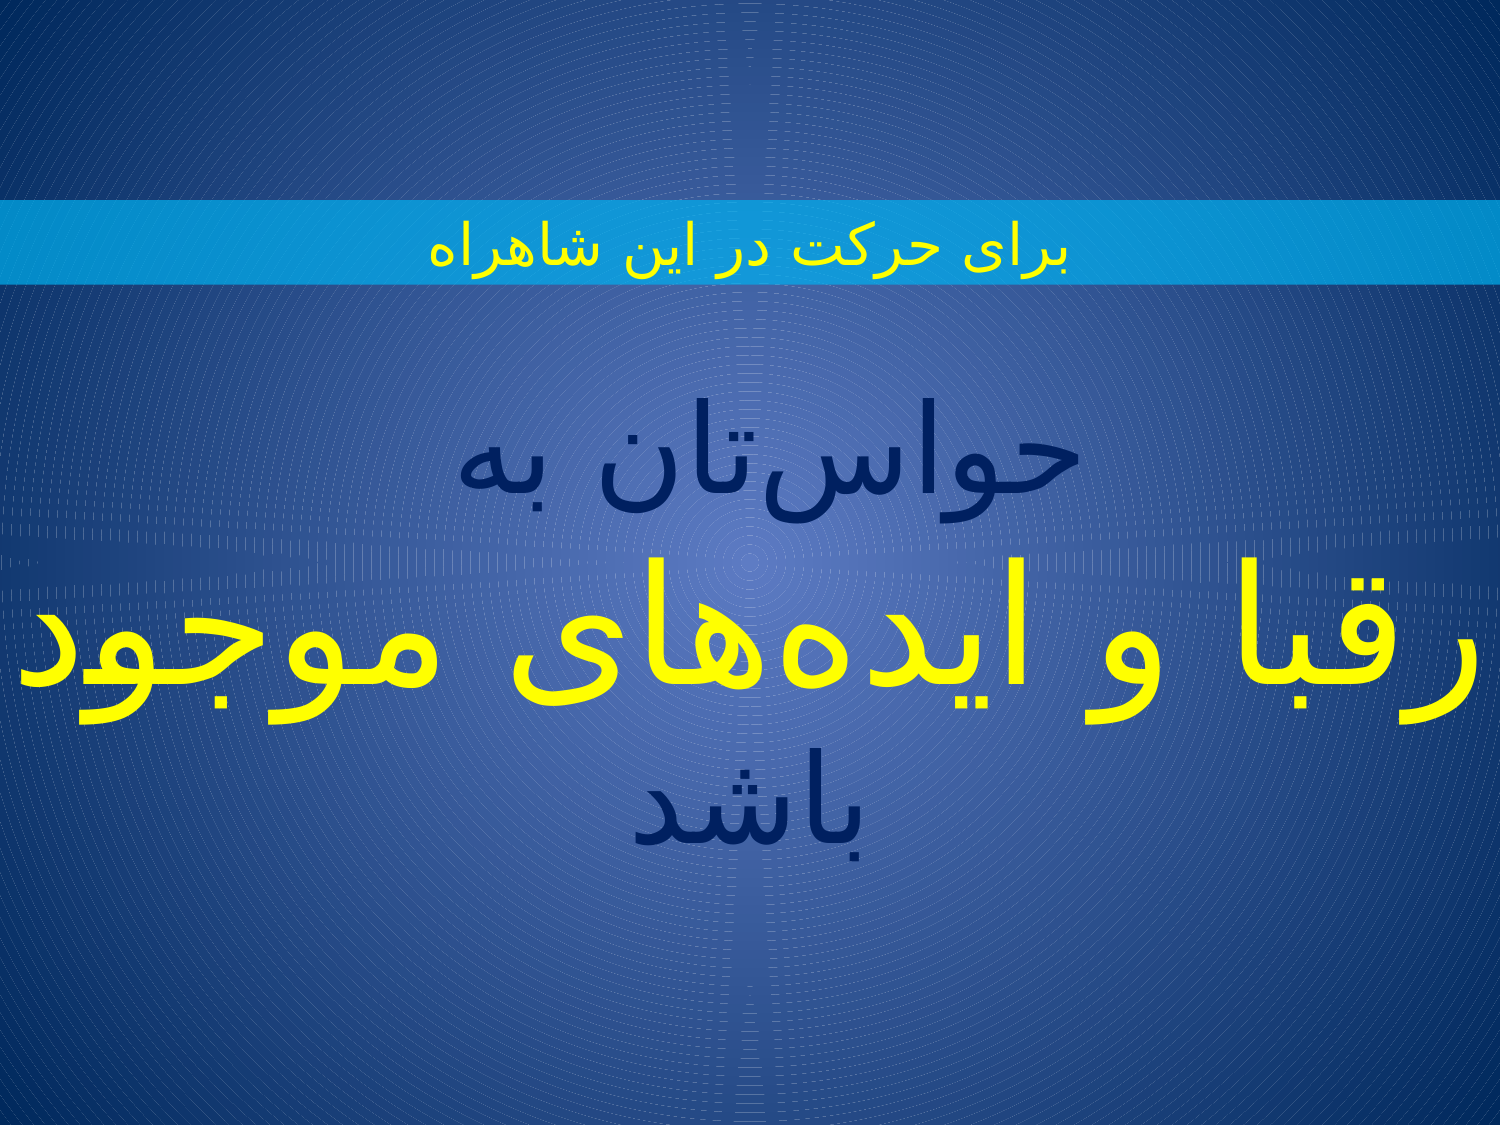

برای حرکت در این شاهراه
حواس‌تان به
رقبا و ایده‌های موجود
باشد